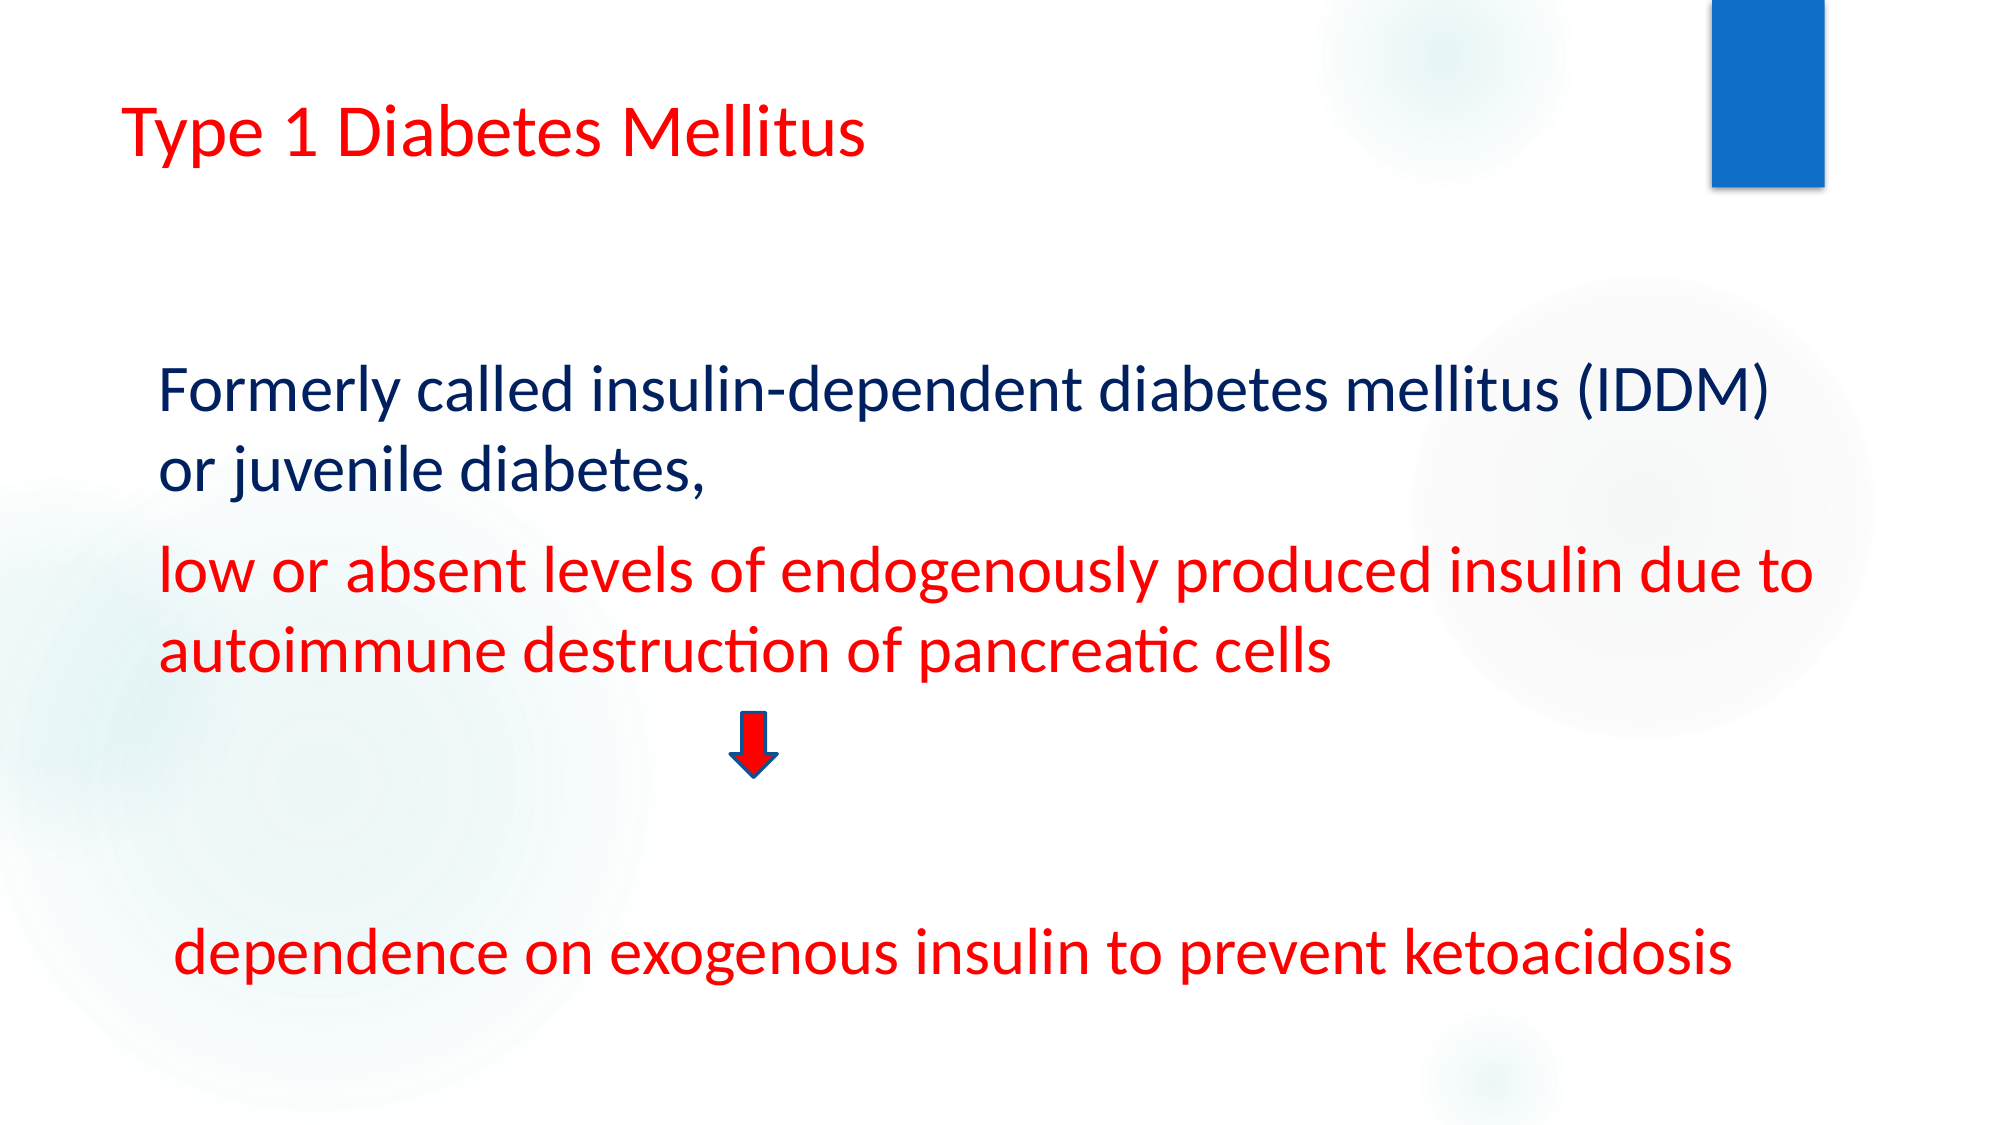

# Type 1 Diabetes Mellitus
	Formerly called insulin-dependent diabetes mellitus (IDDM) or juvenile diabetes,
	low or absent levels of endogenously produced insulin due to autoimmune destruction of pancreatic cells

	 dependence on exogenous insulin to prevent ketoacidosis